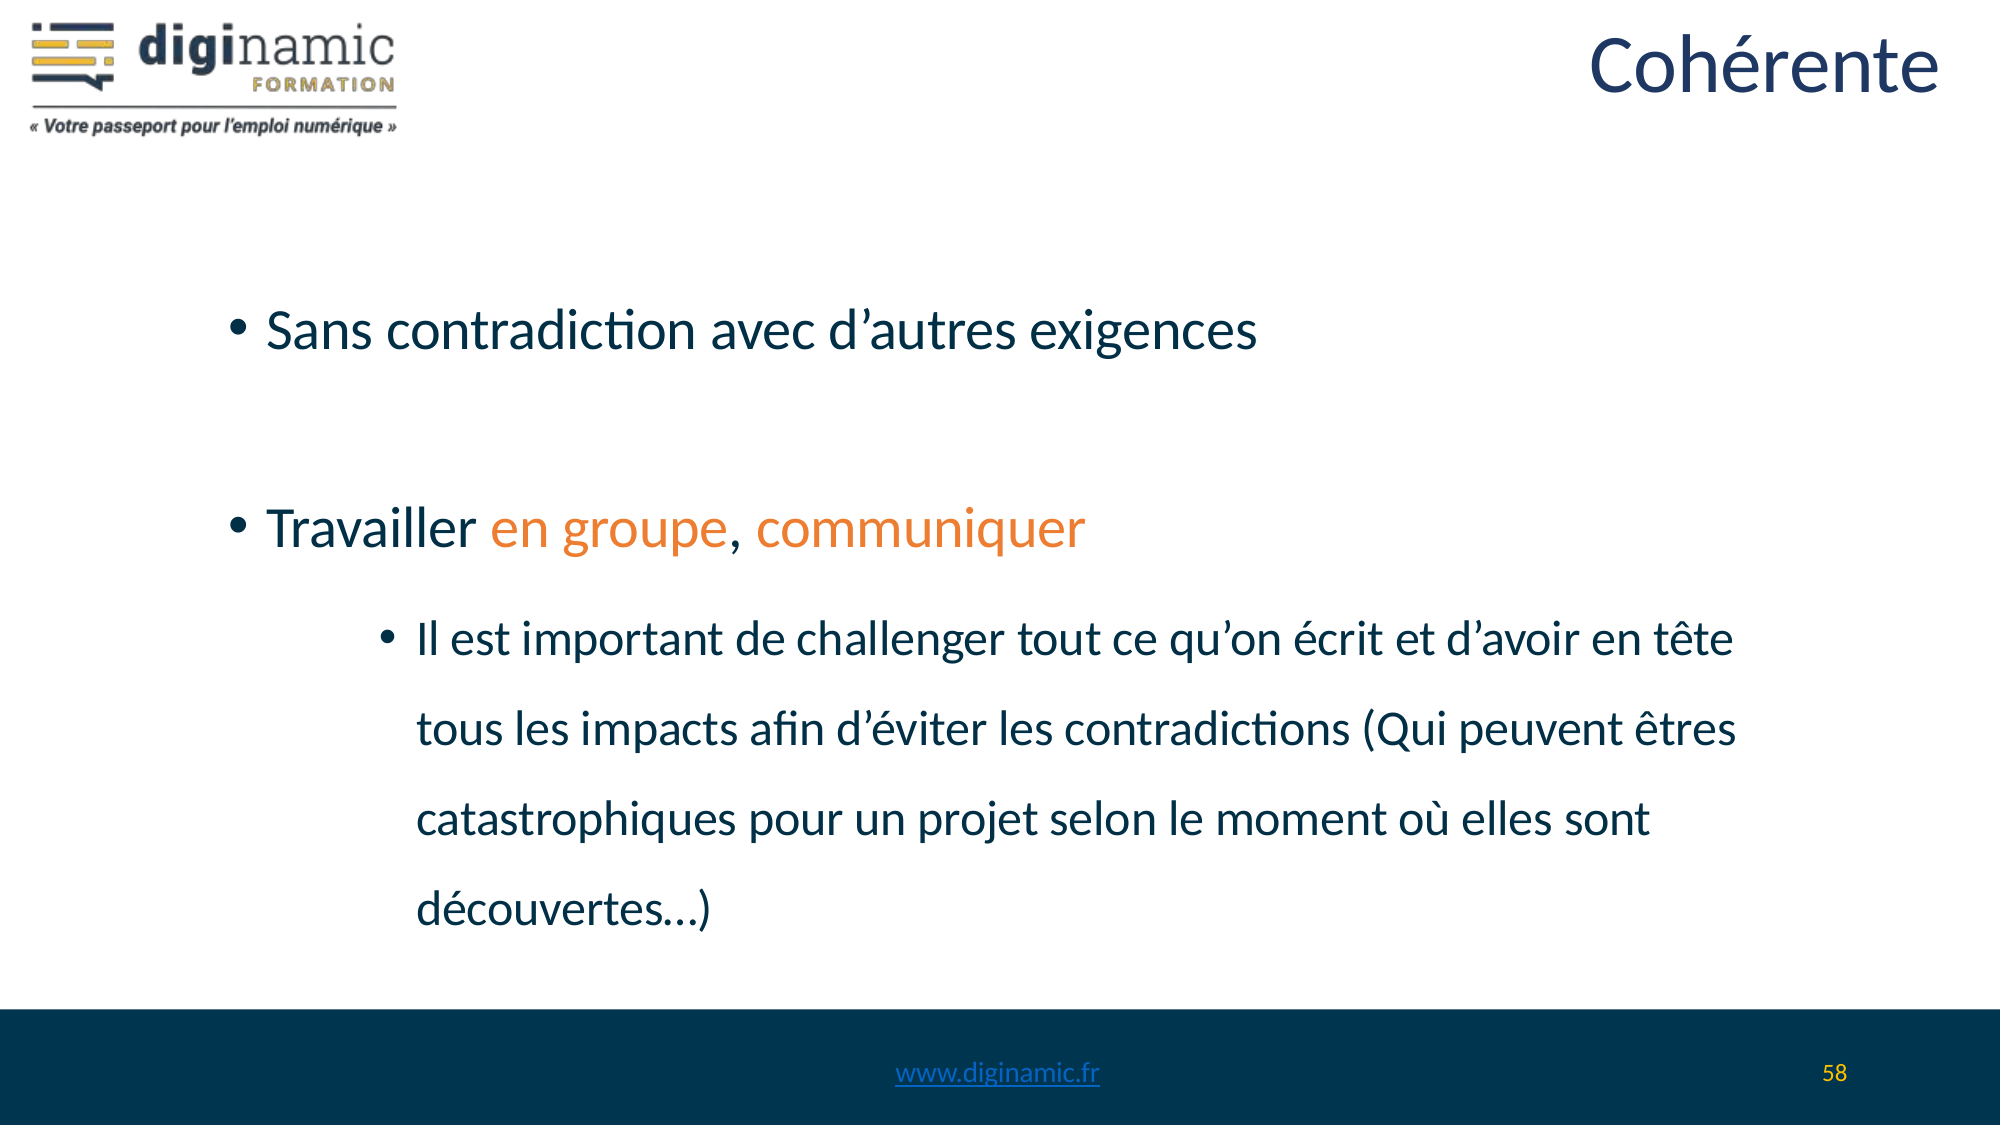

Cohérente
Sans contradiction avec d’autres exigences

Travailler en groupe, communiquer
Il est important de challenger tout ce qu’on écrit et d’avoir en tête tous les impacts afin d’éviter les contradictions (Qui peuvent êtres catastrophiques pour un projet selon le moment où elles sont découvertes…)

www.diginamic.fr
58